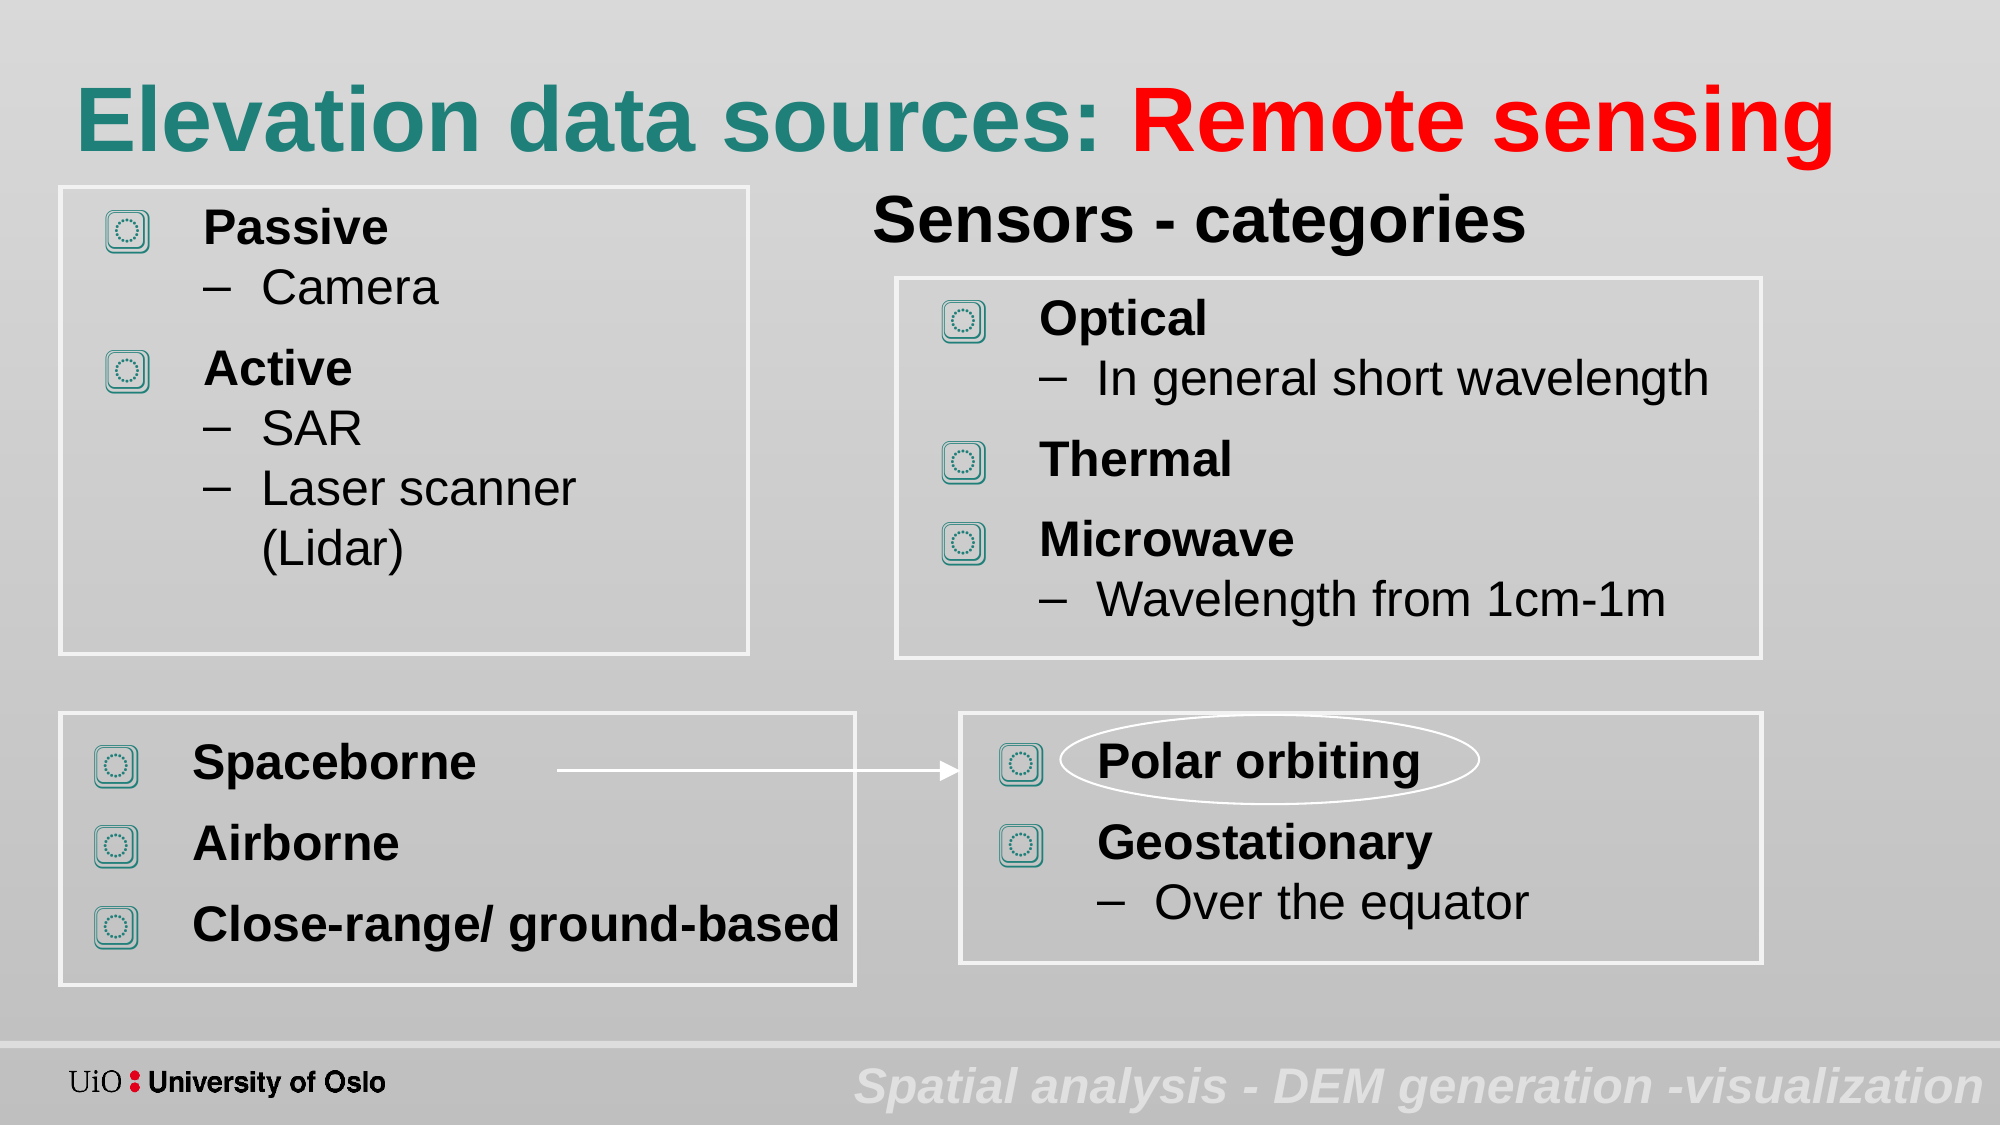

Elevation data sources: Remote sensing
Sensors - categories

Passive
Camera
Active
SAR
Laser scanner (Lidar)
Optical
In general short wavelength
Thermal
Microwave
Wavelength from 1cm-1m

Polar orbiting
Geostationary
Over the equator
Spaceborne
Airborne
Close-range/ ground-based